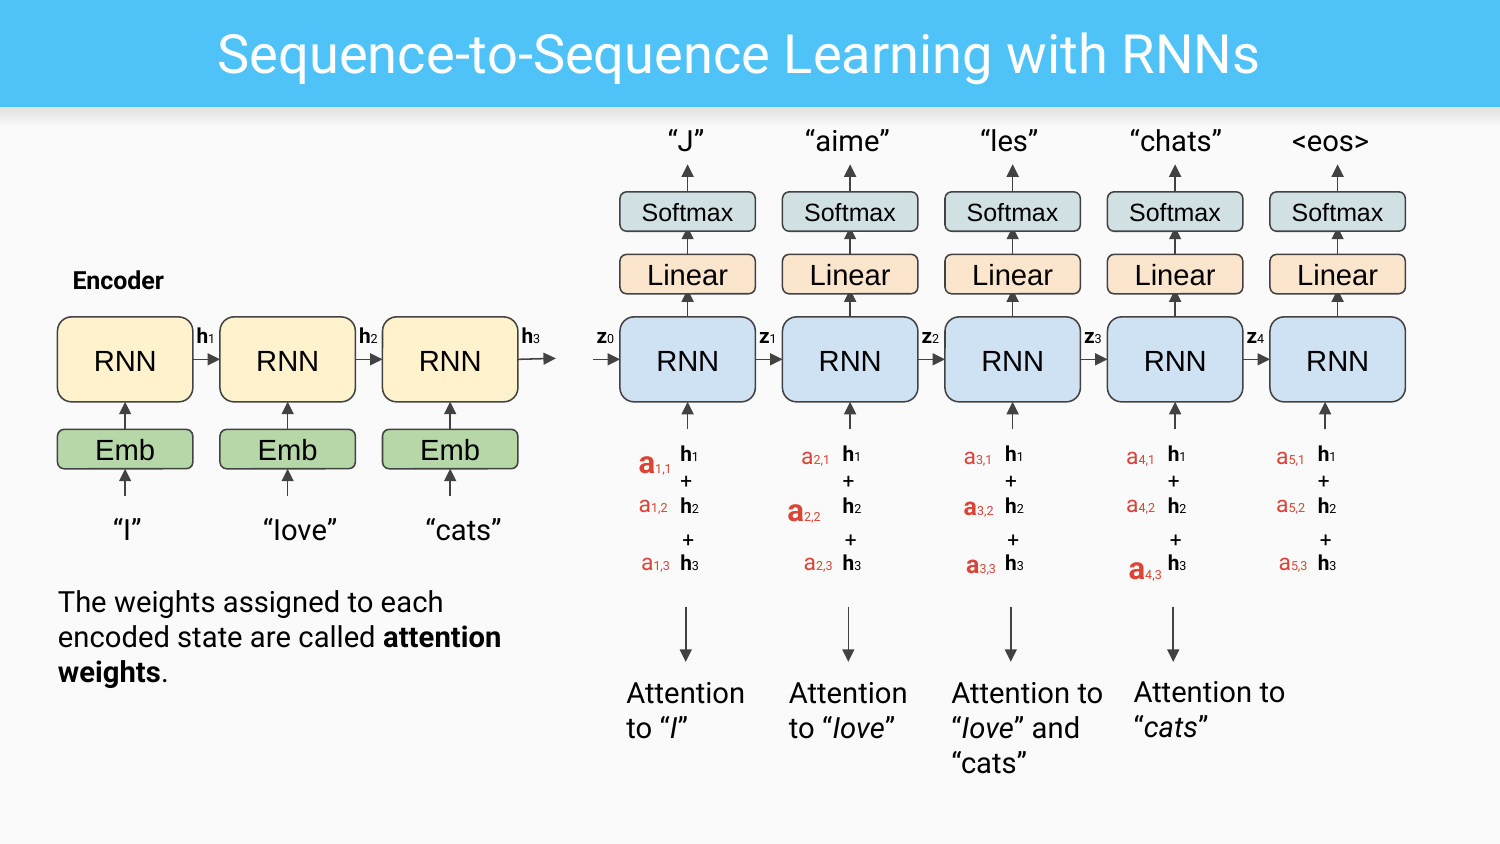

# Sequence-to-Sequence Learning with RNNs
“J”
“aime”
“les”
“chats”
<eos>
Softmax
Softmax
Softmax
Softmax
Softmax
Encoder
Linear
Linear
Linear
Linear
Linear
h1
h2
h3
z0
z1
z2
z3
z4
RNN
RNN
RNN
RNN
RNN
RNN
RNN
RNN
a1,1
a2,1
a3,1
a4,1
a5,1
h1
h1
h1
h1
h1
Emb
Emb
Emb
+h2
+h2
+h2
+h2
+h2
a1,2
a2,2
a3,2
a4,2
a5,2
“I”
“Iove”
“cats”
+
+
+
+
+
a1,3
a2,3
a3,3
a4,3
a5,3
h3
h3
h3
h3
h3
The weights assigned to each encoded state are called attention weights.
Attention to “cats”
Attention to “I”
Attention to “Iove”
Attention to “Iove” and “cats”